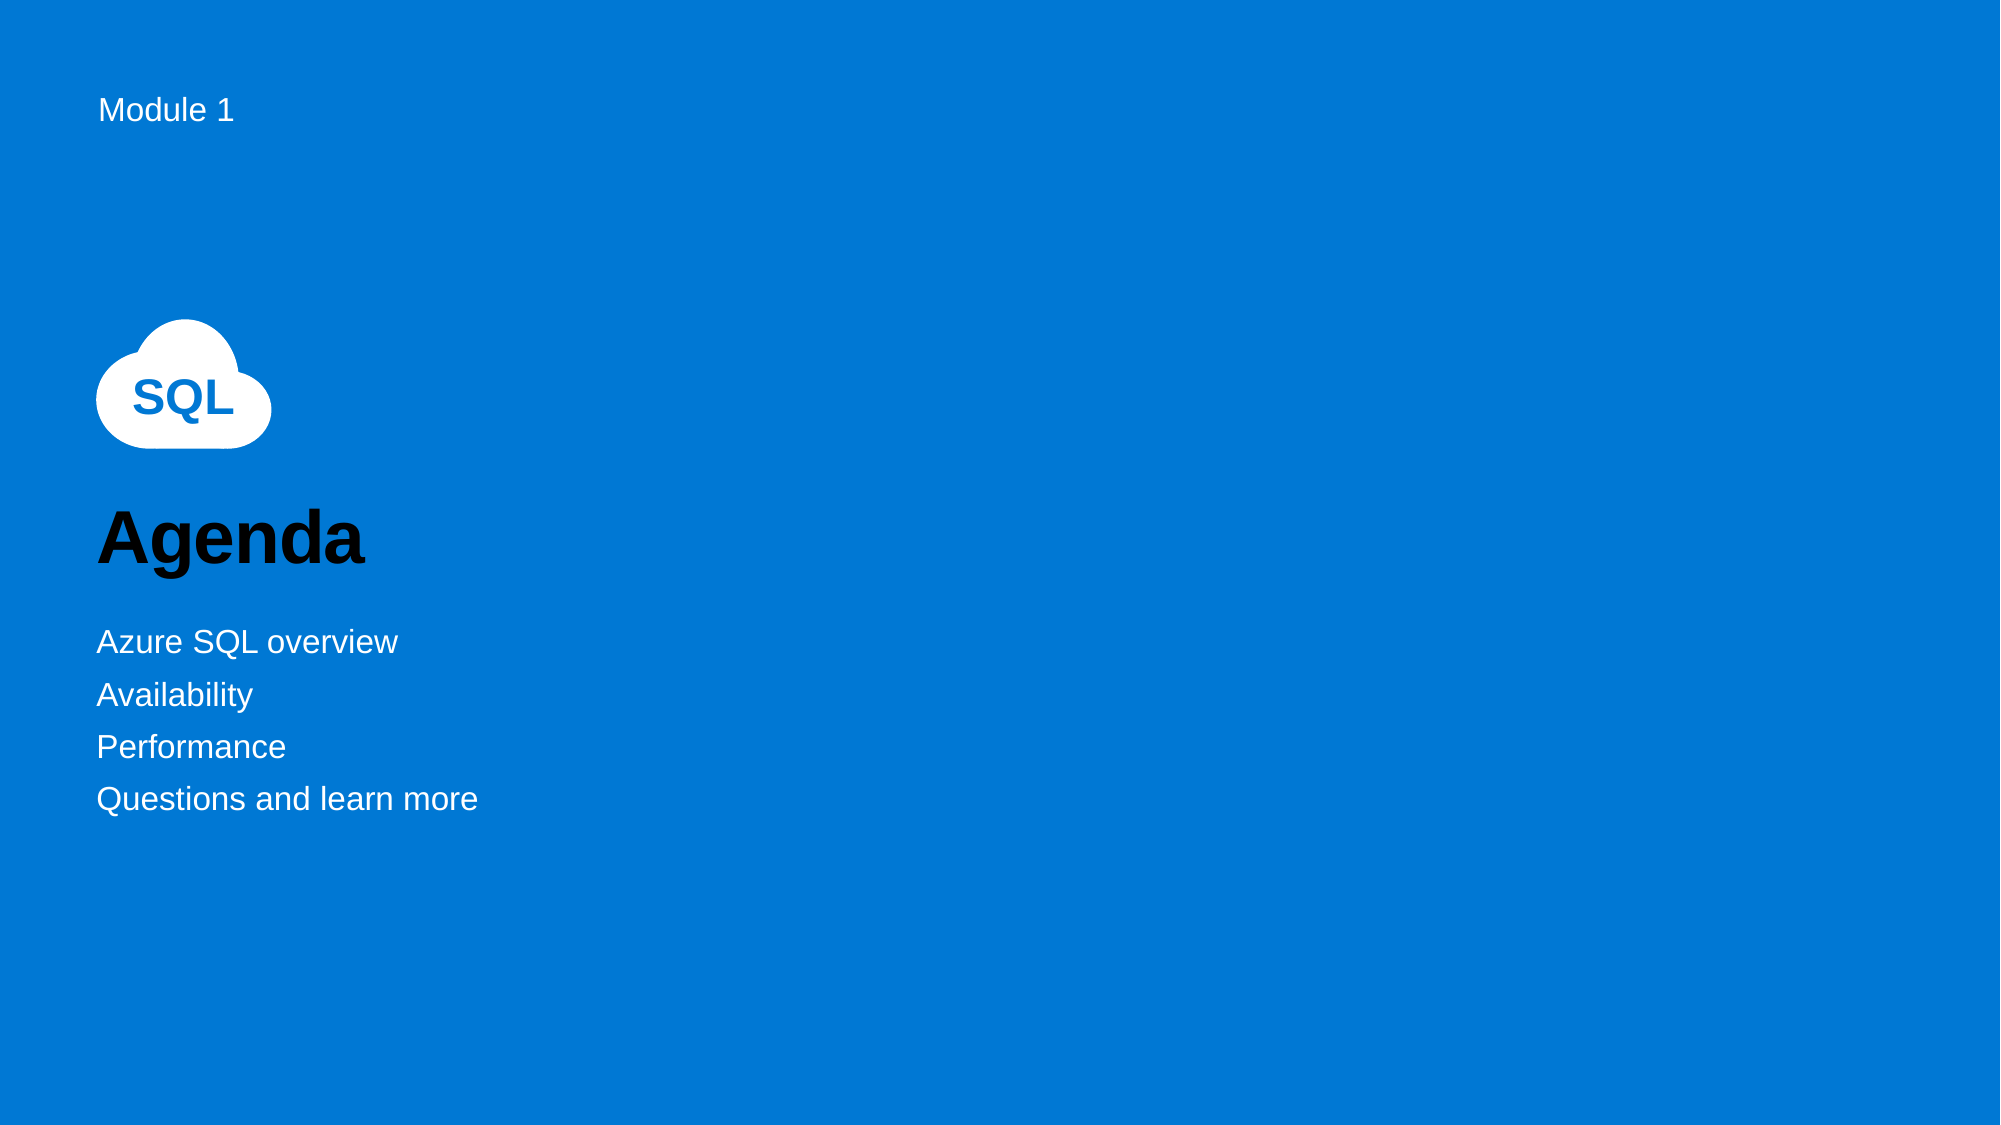

Module 1

SQL
# Agenda
Azure SQL overview
Availability
Performance
Questions and learn more